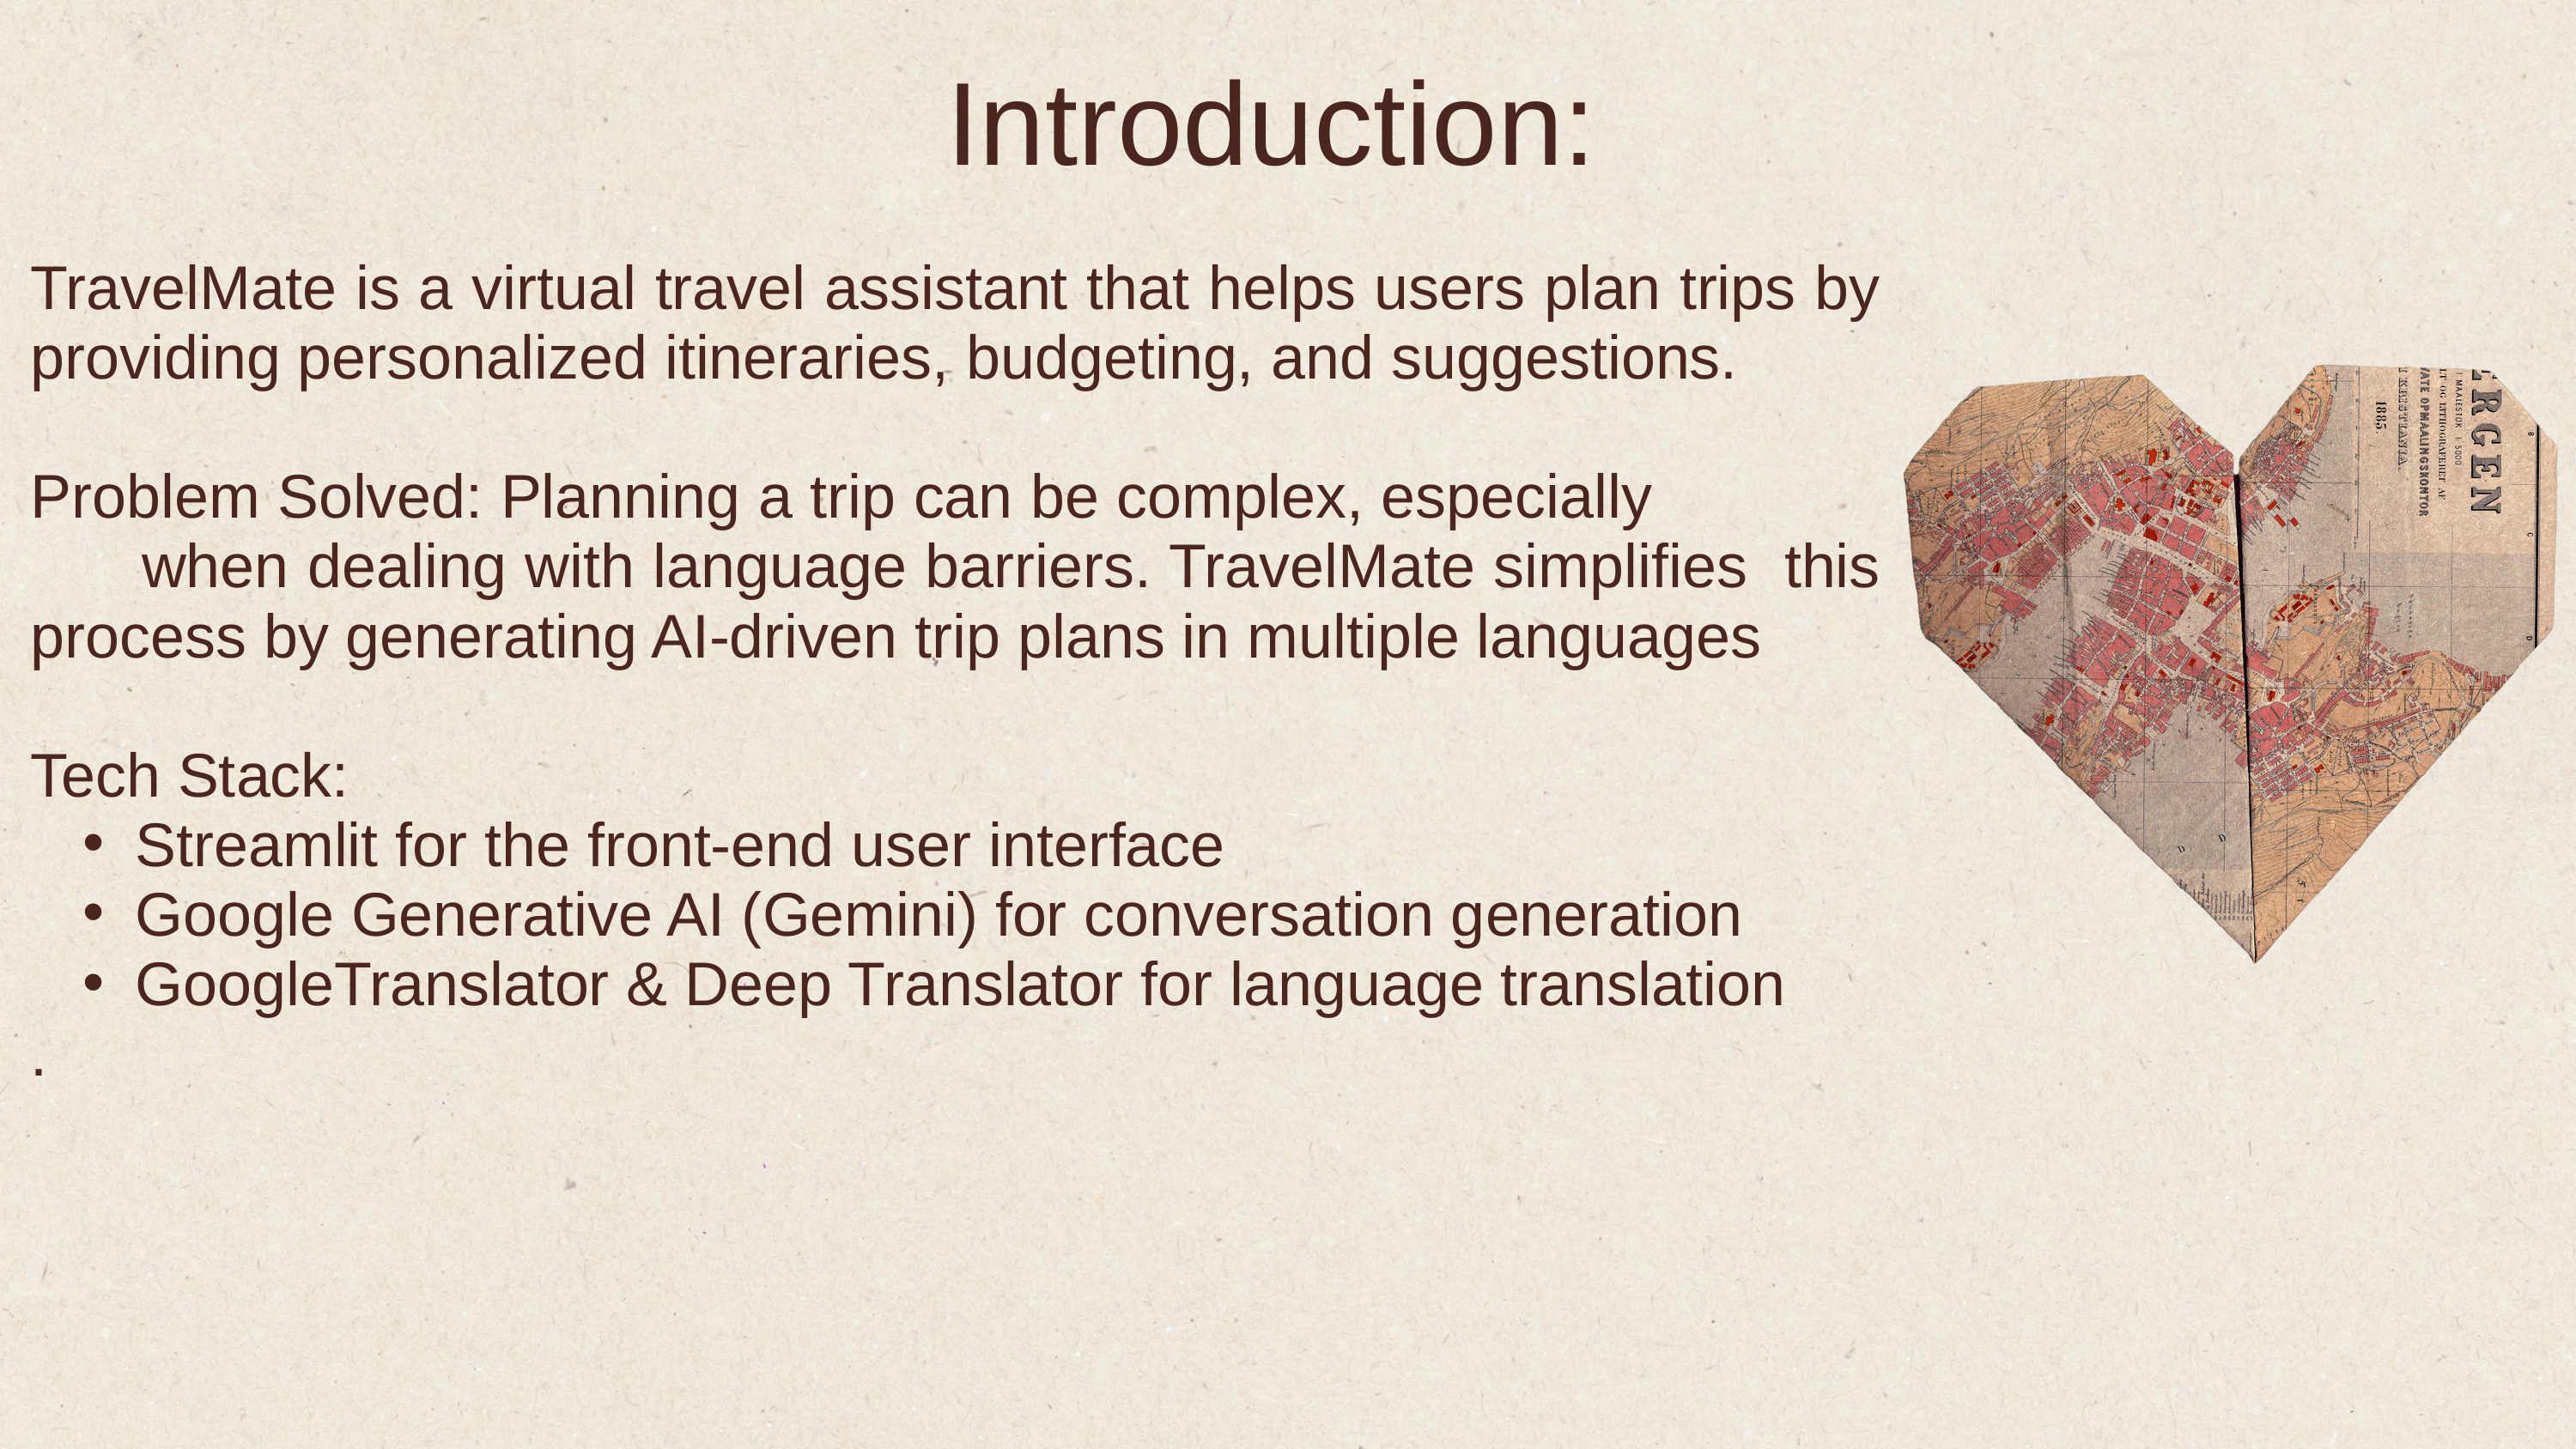

Introduction:
TravelMate is a virtual travel assistant that helps users plan trips by providing personalized itineraries, budgeting, and suggestions.

Problem Solved: Planning a trip can be complex, especially                    when dealing with language barriers. TravelMate simplifies  this process by generating AI-driven trip plans in multiple languages

Tech Stack:
Streamlit for the front-end user interface
Google Generative AI (Gemini) for conversation generation
GoogleTranslator & Deep Translator for language translation
.